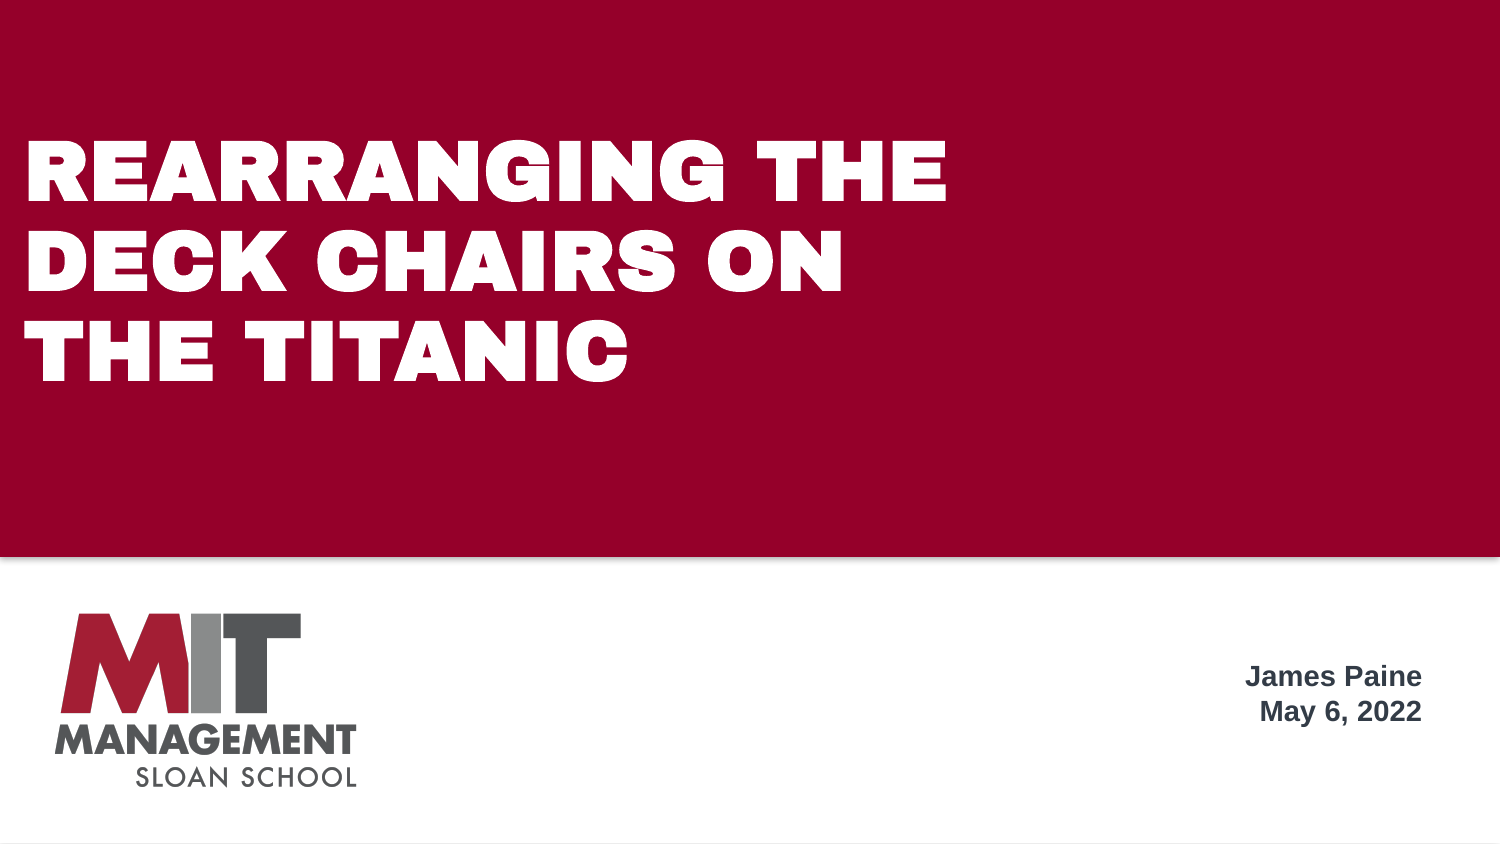

# Rearranging The Deck Chairs on The Titanic
James Paine
May 6, 2022